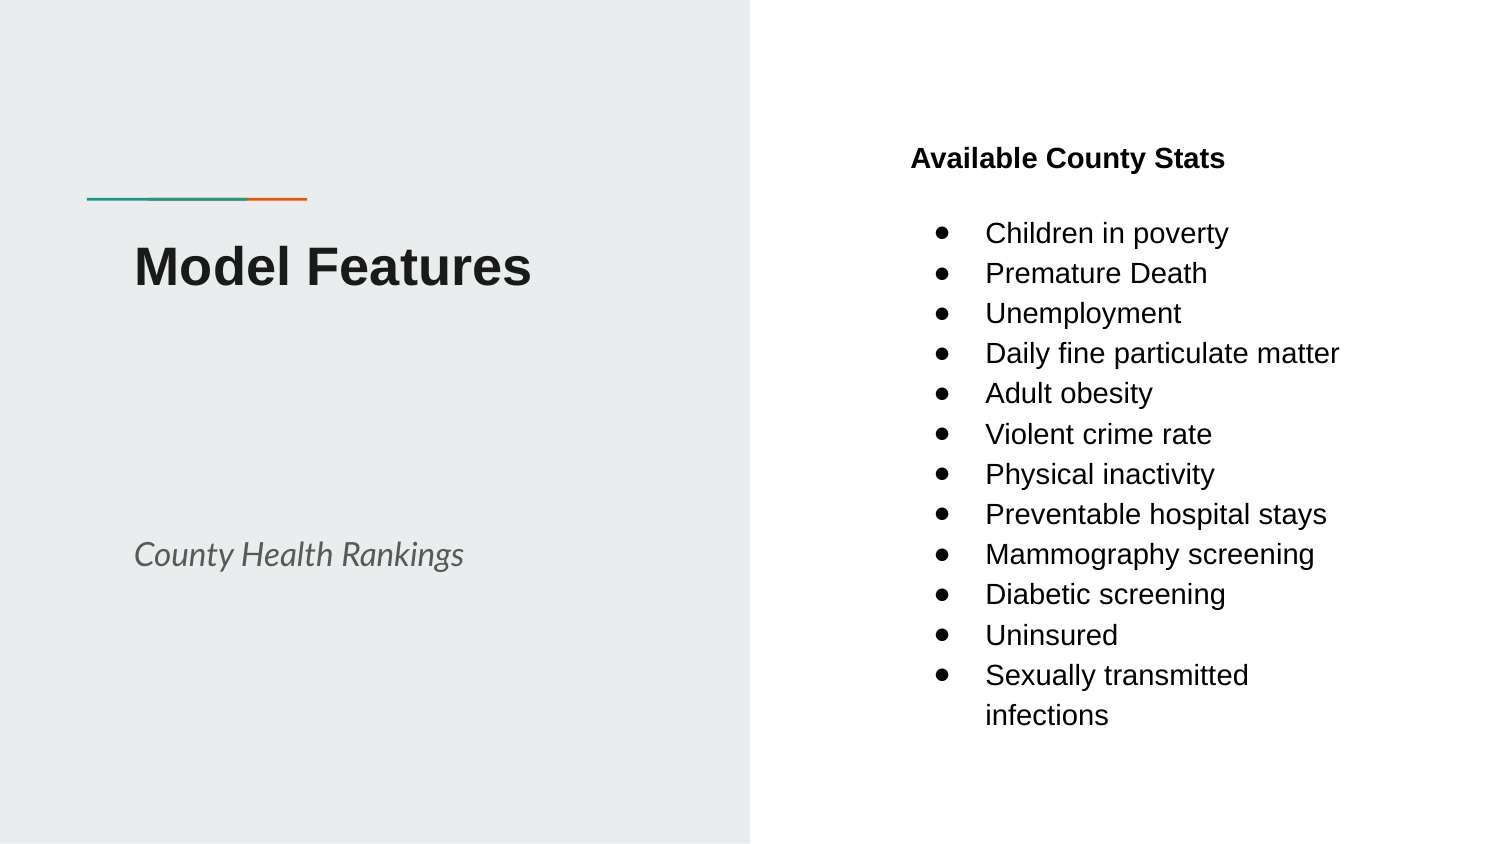

Available County Stats

Children in poverty
Premature Death
Unemployment
Daily fine particulate matter
Adult obesity
Violent crime rate
Physical inactivity
Preventable hospital stays
Mammography screening
Diabetic screening
Uninsured
Sexually transmitted infections
# Model Features
County Health Rankings